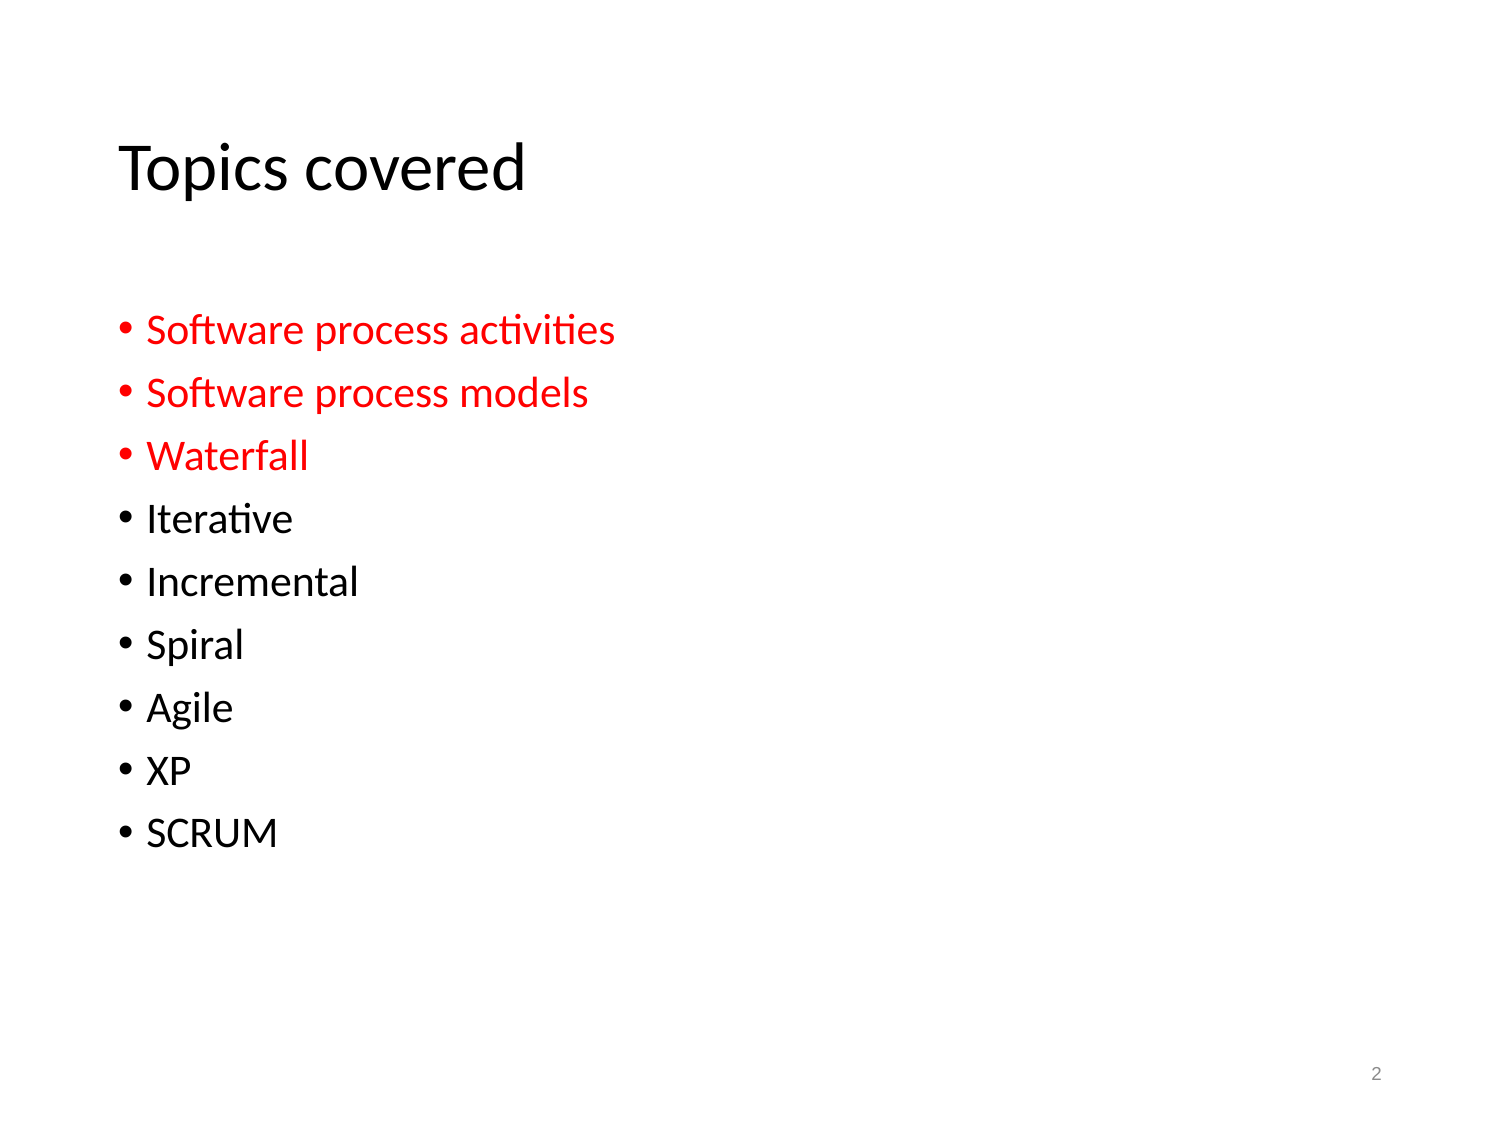

# Topics covered
Software process activities
Software process models
Waterfall
Iterative
Incremental
Spiral
Agile
XP
SCRUM
2